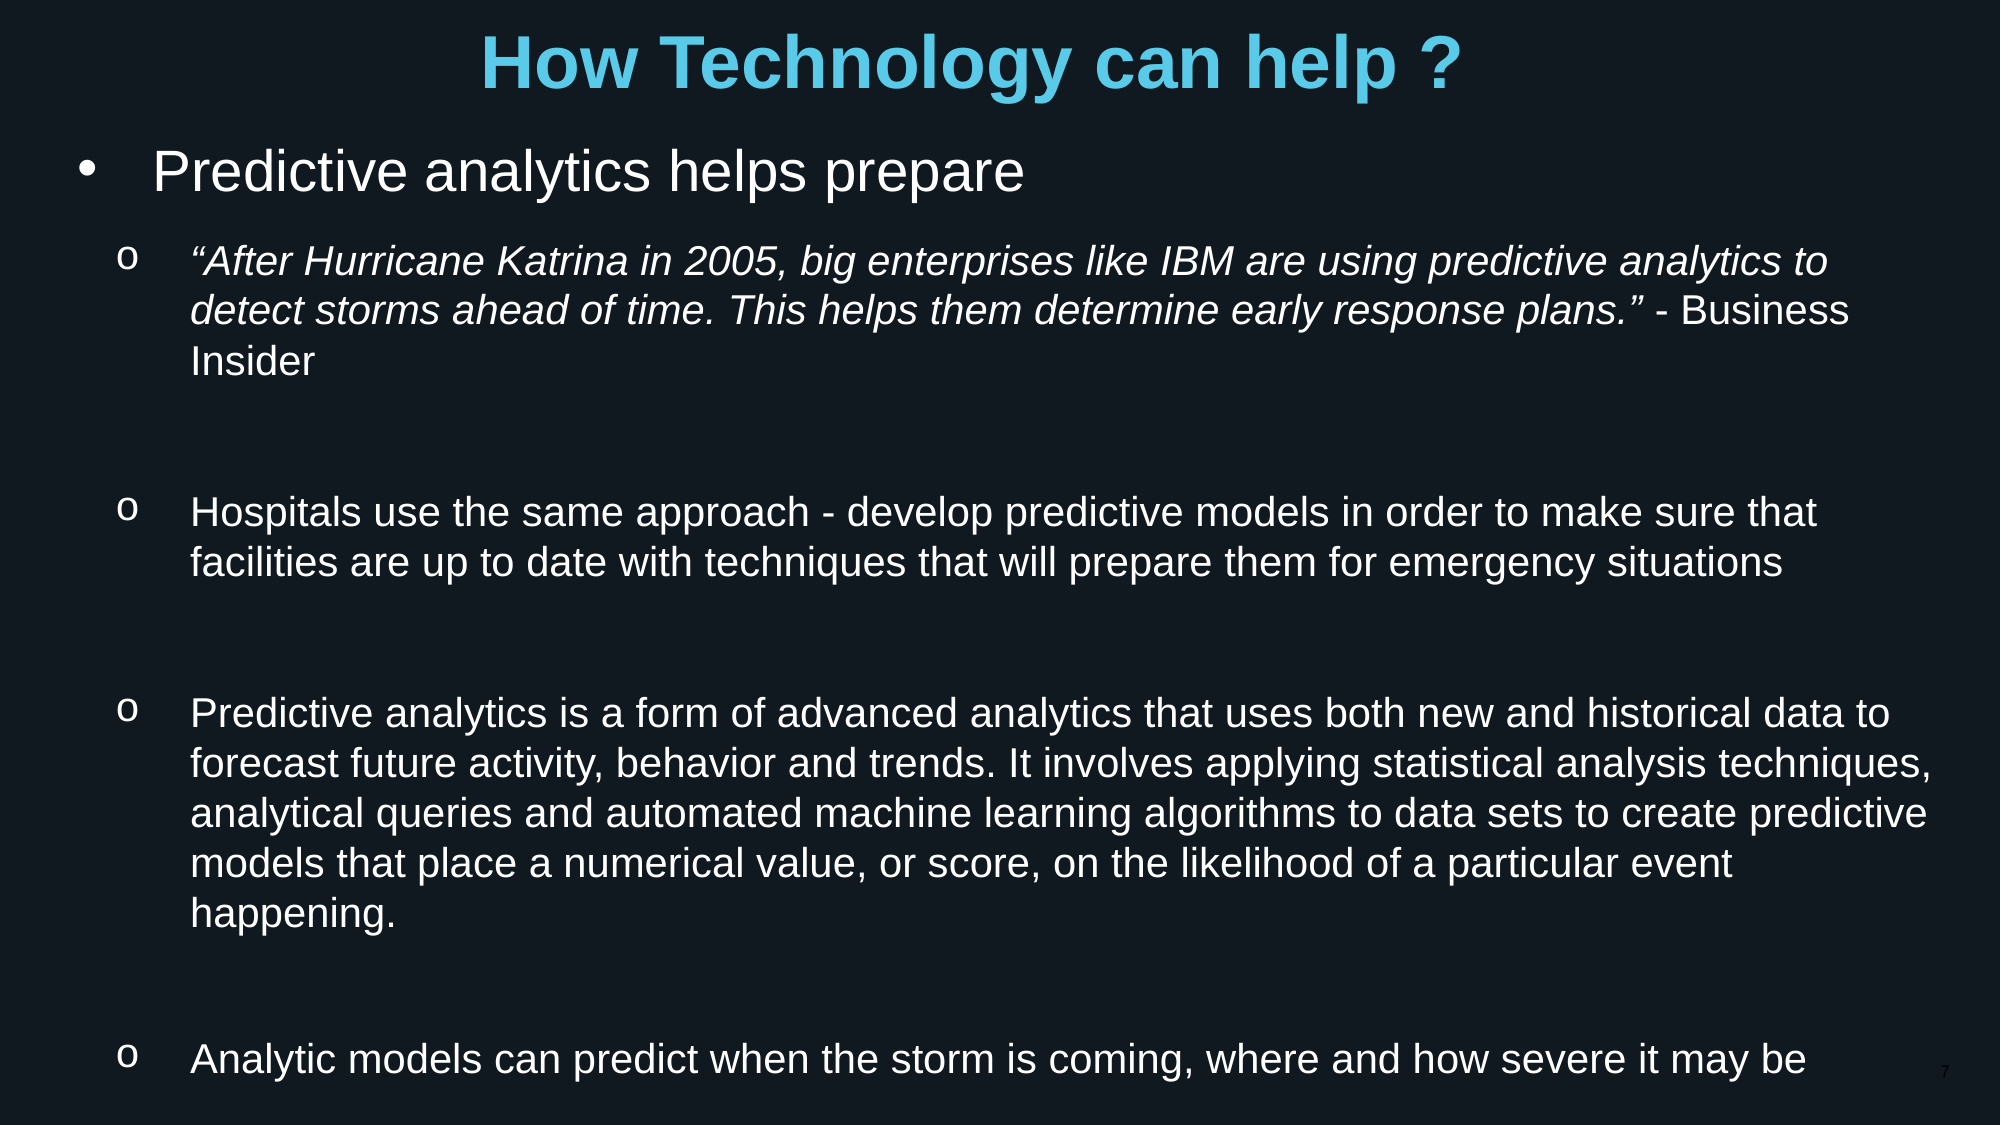

# How Technology can help ?
Predictive analytics helps prepare
“After Hurricane Katrina in 2005, big enterprises like IBM are using predictive analytics to detect storms ahead of time. This helps them determine early response plans.” - Business Insider

Hospitals use the same approach - develop predictive models in order to make sure that facilities are up to date with techniques that will prepare them for emergency situations

Predictive analytics is a form of advanced analytics that uses both new and historical data to forecast future activity, behavior and trends. It involves applying statistical analysis techniques, analytical queries and automated machine learning algorithms to data sets to create predictive models that place a numerical value, or score, on the likelihood of a particular event happening.

Analytic models can predict when the storm is coming, where and how severe it may be

7